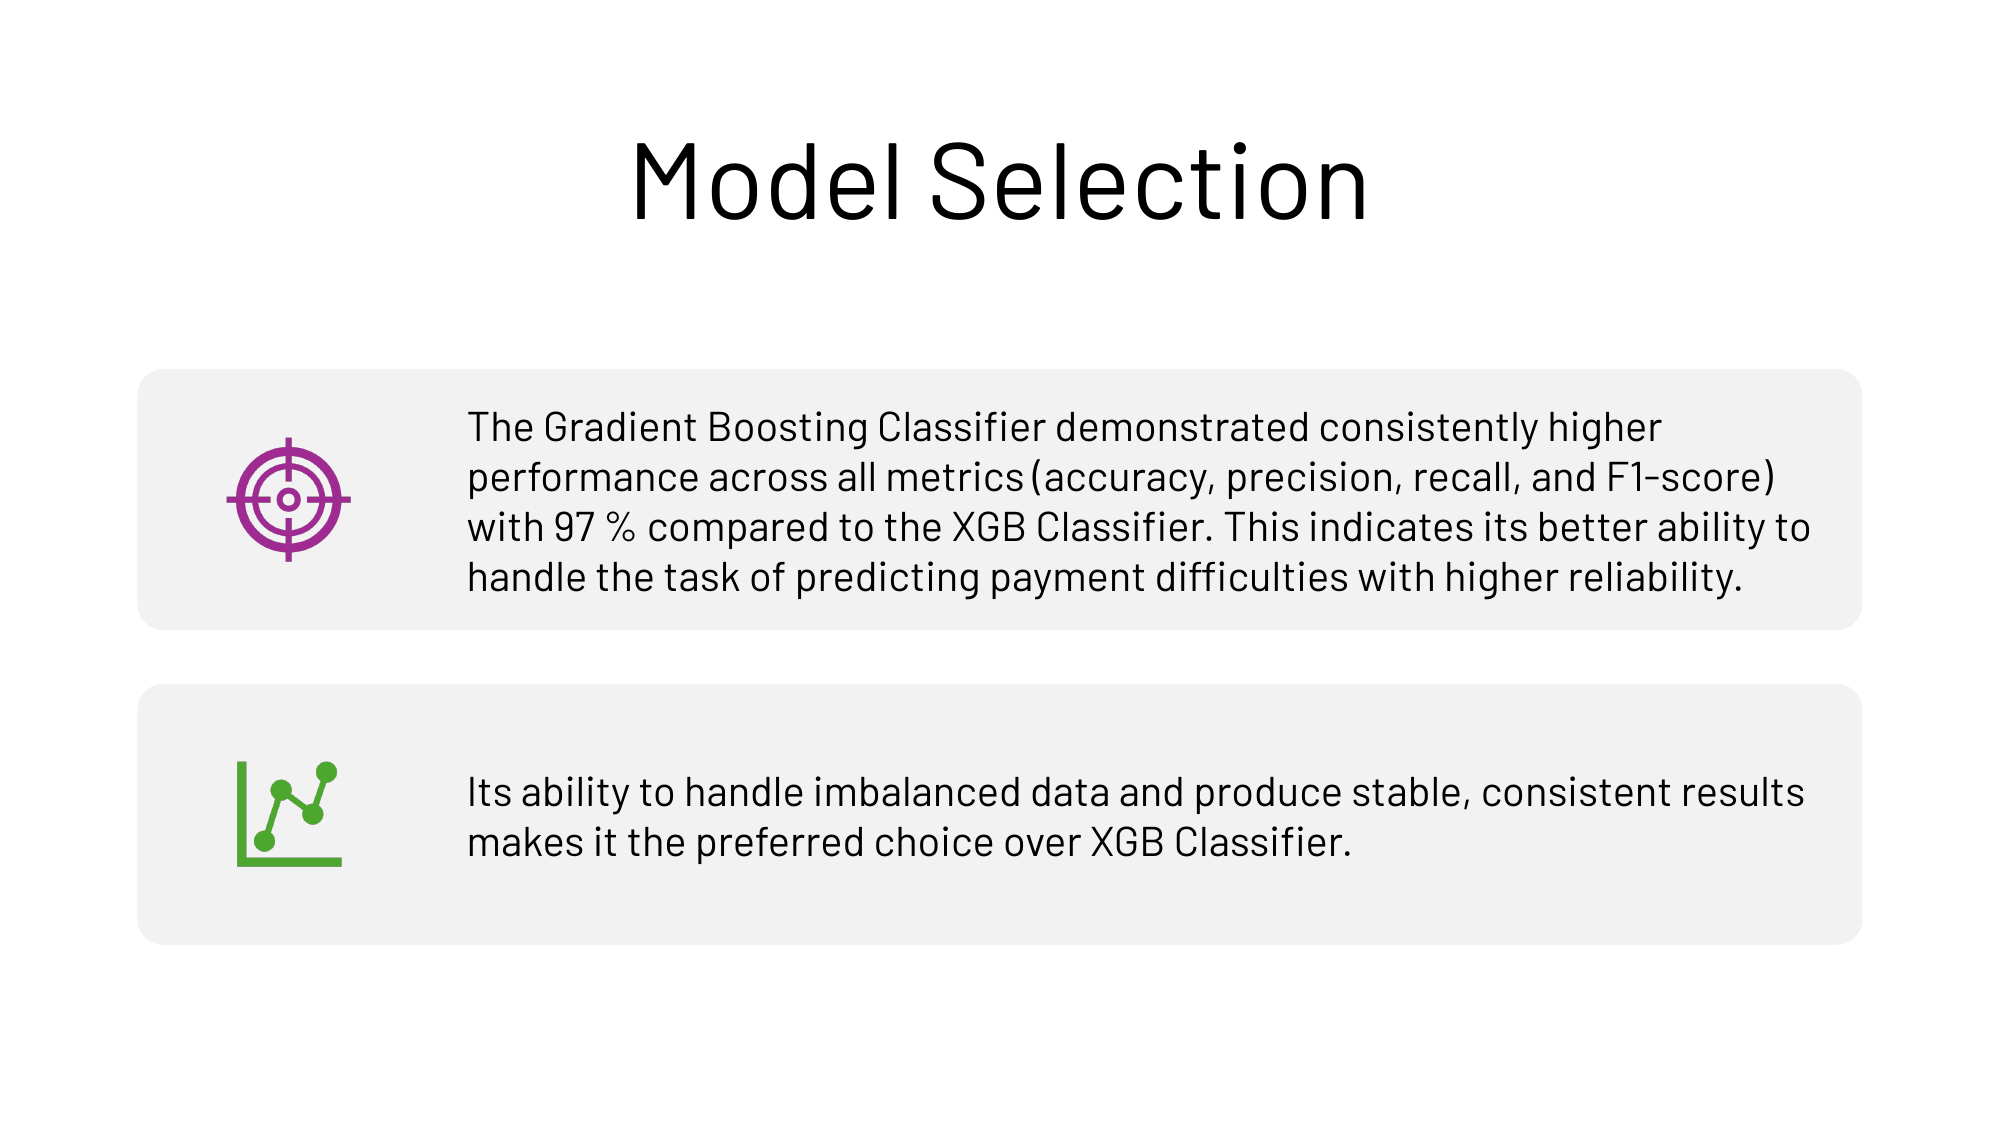

# Model Selection
The Gradient Boosting Classifier demonstrated consistently higher performance across all metrics (accuracy, precision, recall, and F1-score) with 97 % compared to the XGB Classifier. This indicates its better ability to handle the task of predicting payment difficulties with higher reliability.
Its ability to handle imbalanced data and produce stable, consistent results makes it the preferred choice over XGB Classifier.